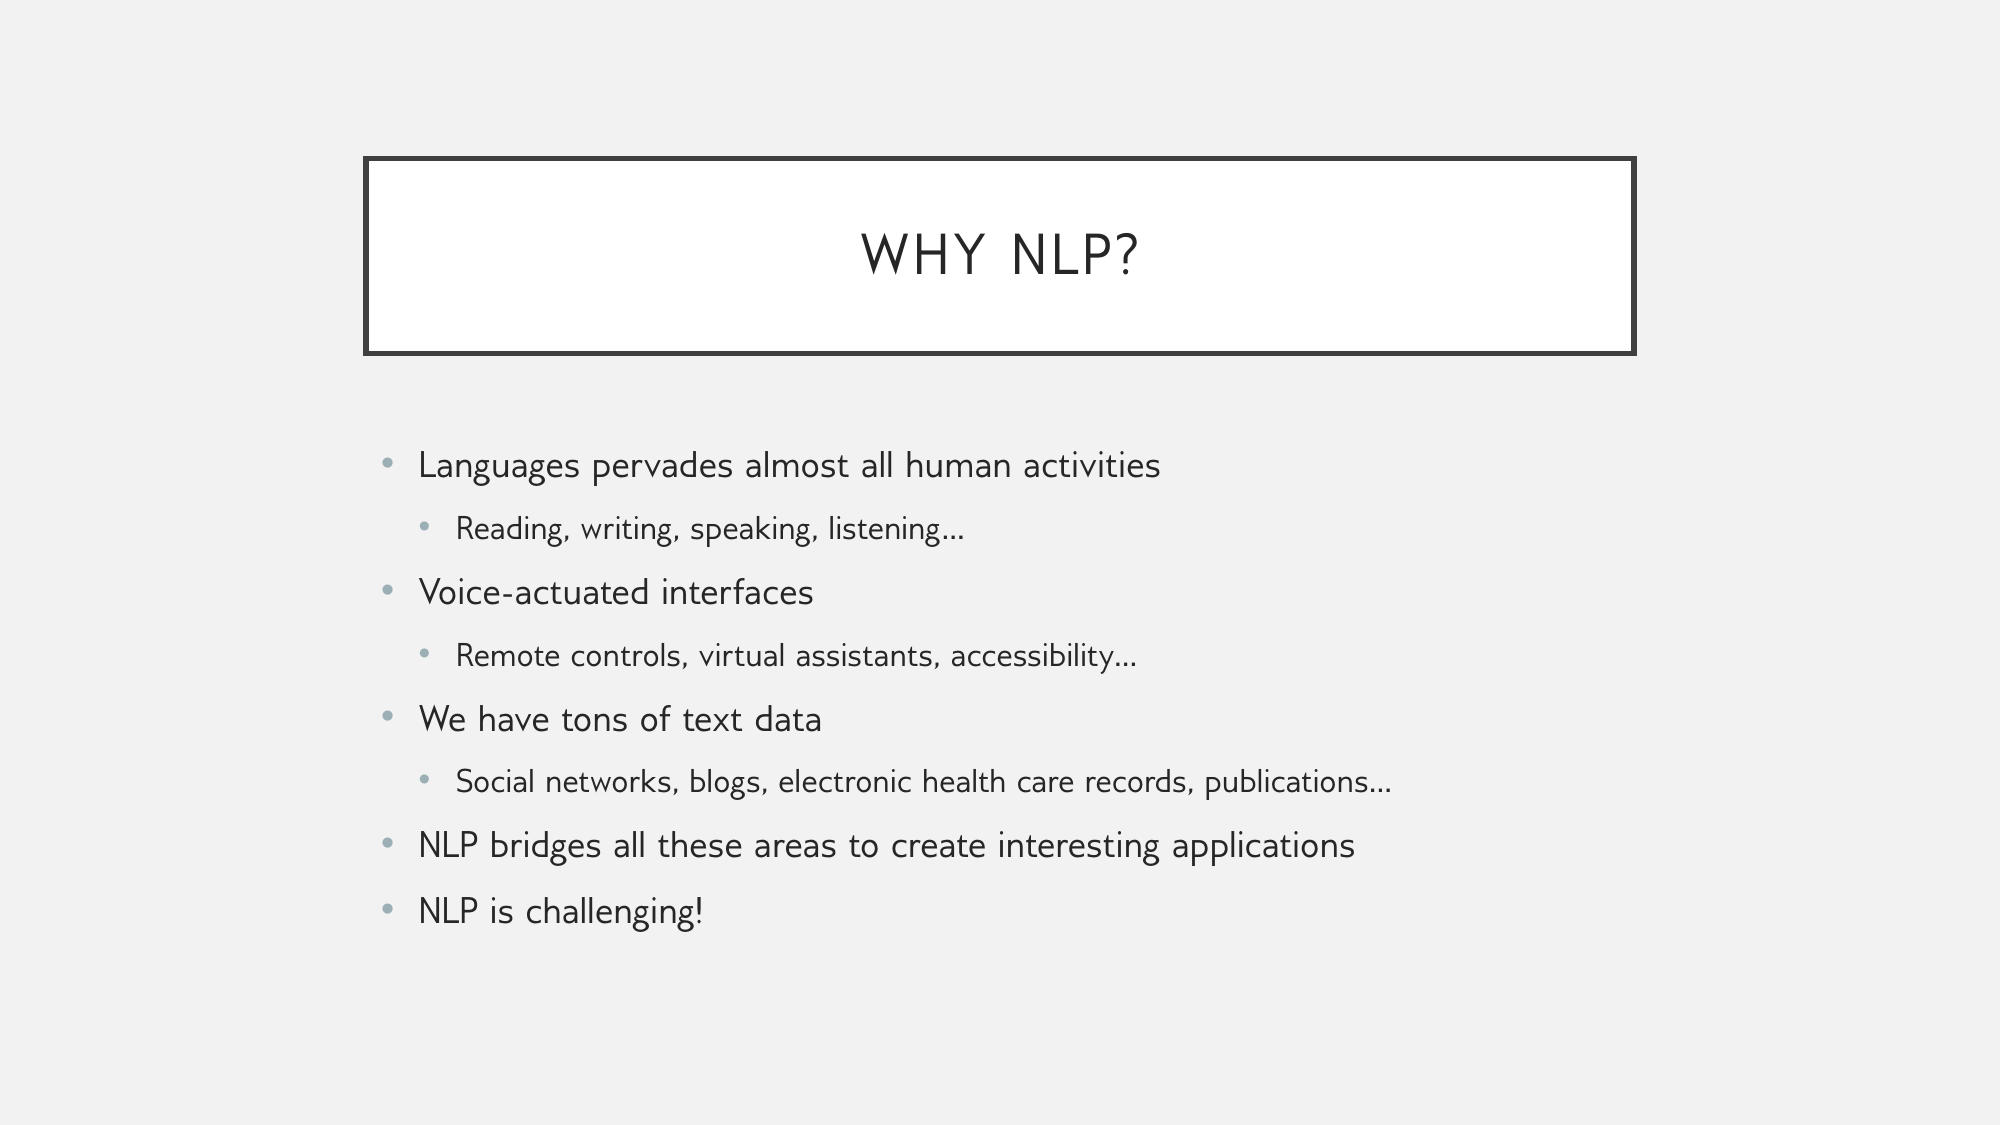

# Why NLP?
Languages pervades almost all human activities
Reading, writing, speaking, listening…
Voice-actuated interfaces
Remote controls, virtual assistants, accessibility…
We have tons of text data
Social networks, blogs, electronic health care records, publications…
NLP bridges all these areas to create interesting applications
NLP is challenging!